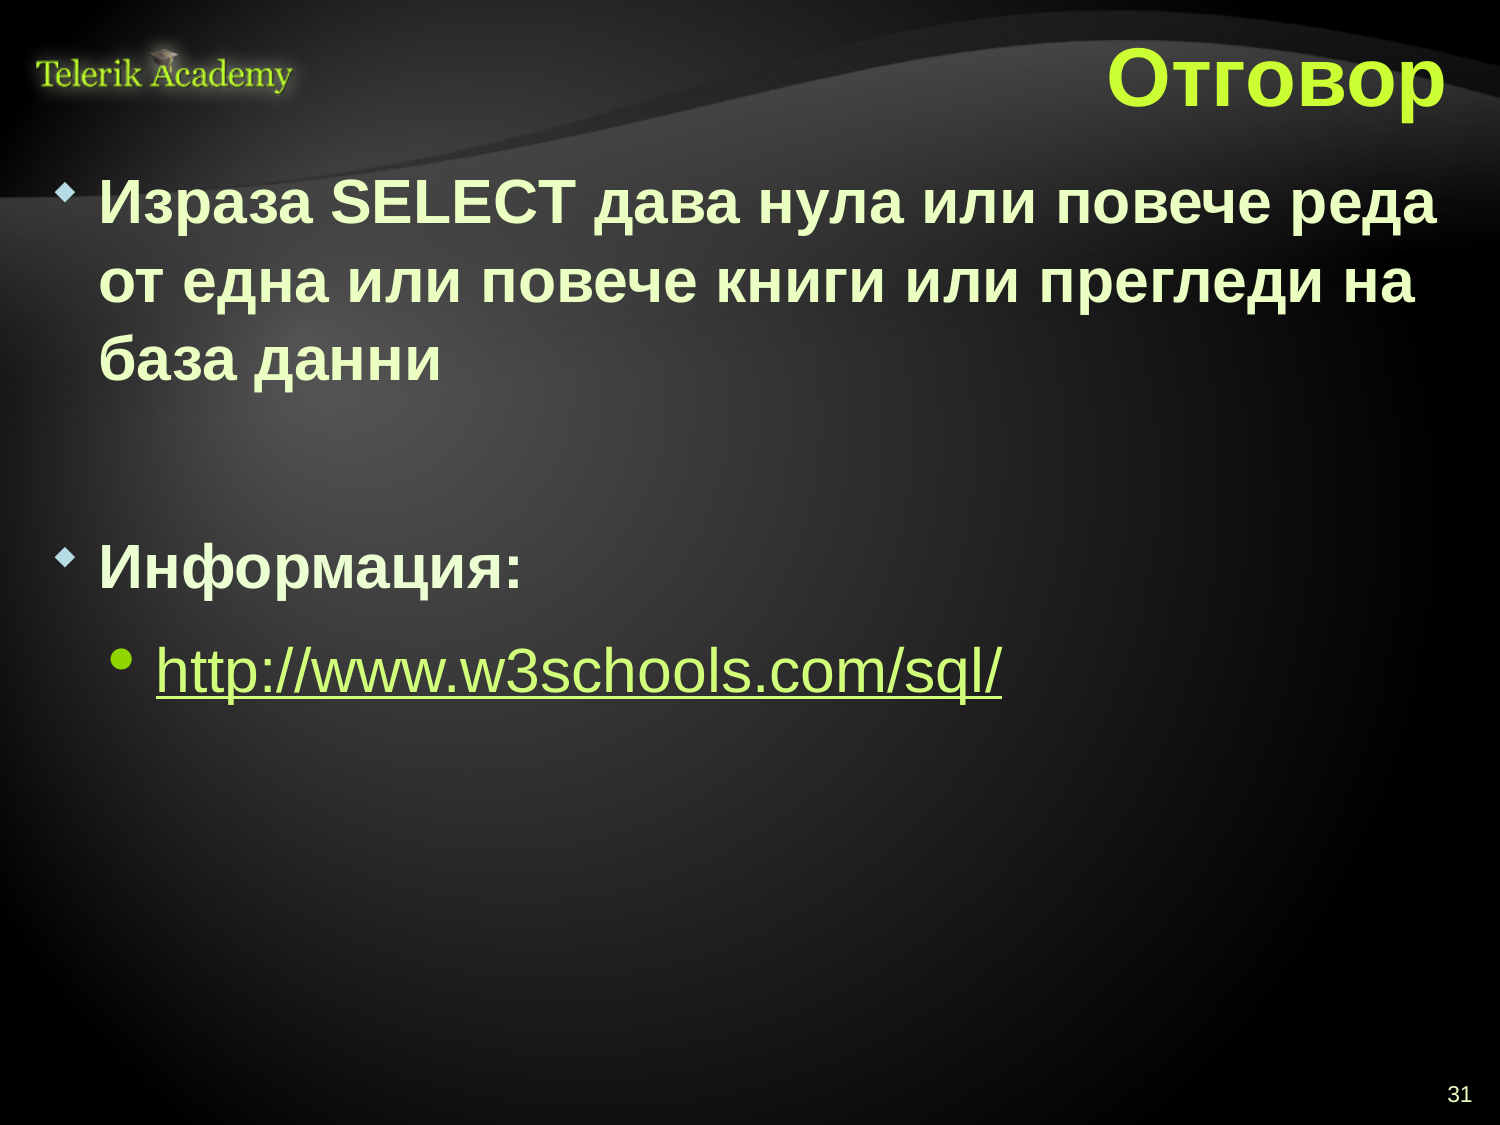

# Отговор
Израза SELECT дава нула или повече реда от една или повече книги или прегледи на база данни

Информация:
http://www.w3schools.com/sql/
31